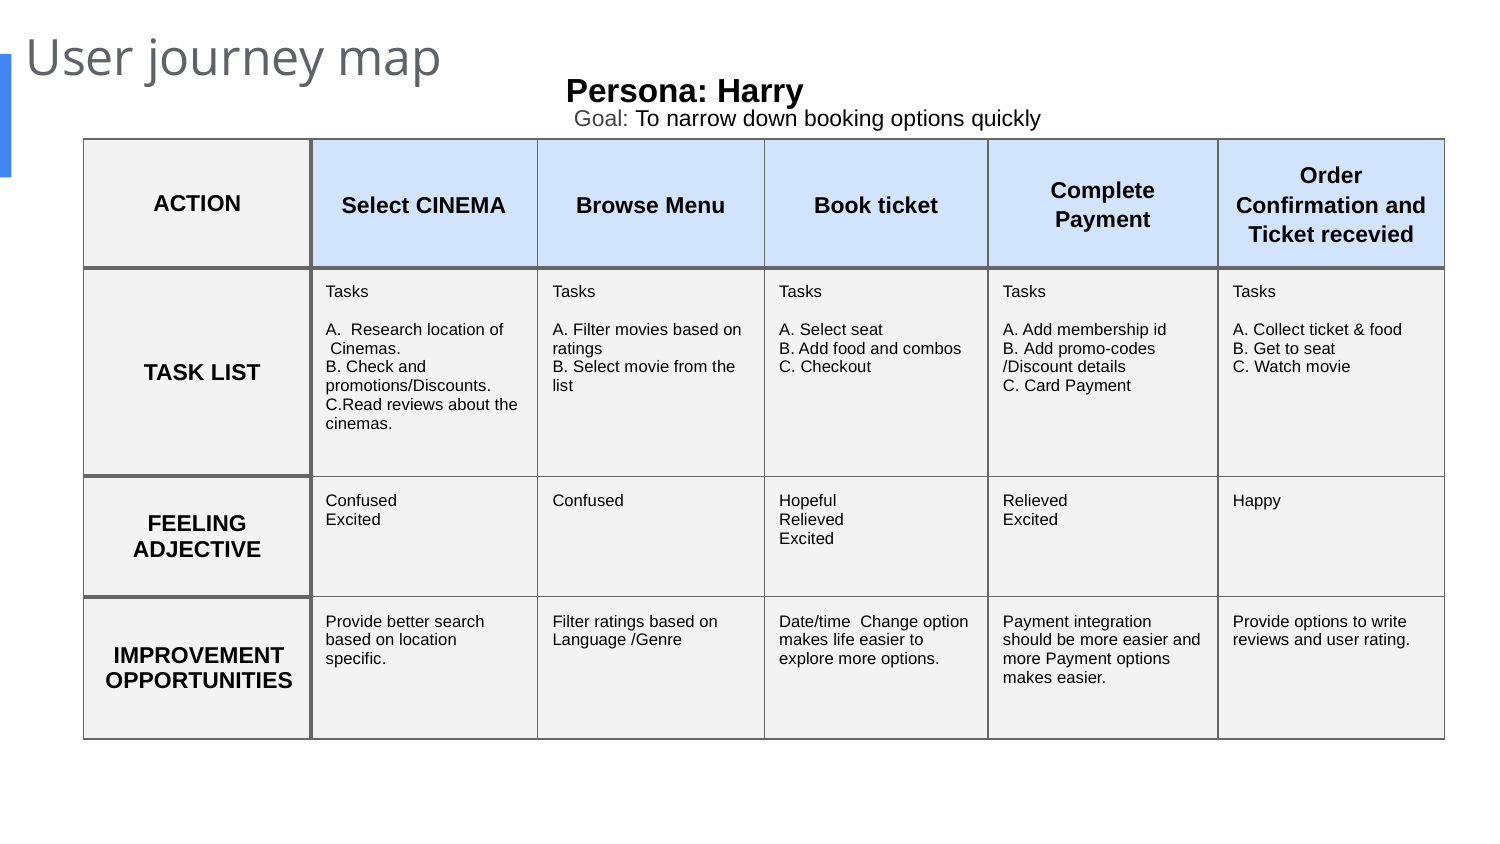

User journey map
Persona: Harry
Goal: To narrow down booking options quickly
| ACTION | Select CINEMA | Browse Menu | Book ticket | Complete Payment | Order Confirmation and Ticket recevied |
| --- | --- | --- | --- | --- | --- |
| TASK LIST | Tasks A. Research location of Cinemas. B. Check and promotions/Discounts. C.Read reviews about the cinemas. | Tasks A. Filter movies based on ratings B. Select movie from the list | Tasks A. Select seat B. Add food and combos C. Checkout | Tasks A. Add membership id B. Add promo-codes /Discount details C. Card Payment | Tasks A. Collect ticket & food B. Get to seat C. Watch movie |
| FEELING ADJECTIVE | Confused Excited | Confused | Hopeful Relieved Excited | Relieved Excited | Happy |
| IMPROVEMENT OPPORTUNITIES | Provide better search based on location specific. | Filter ratings based on Language /Genre | Date/time Change option makes life easier to explore more options. | Payment integration should be more easier and more Payment options makes easier. | Provide options to write reviews and user rating. |